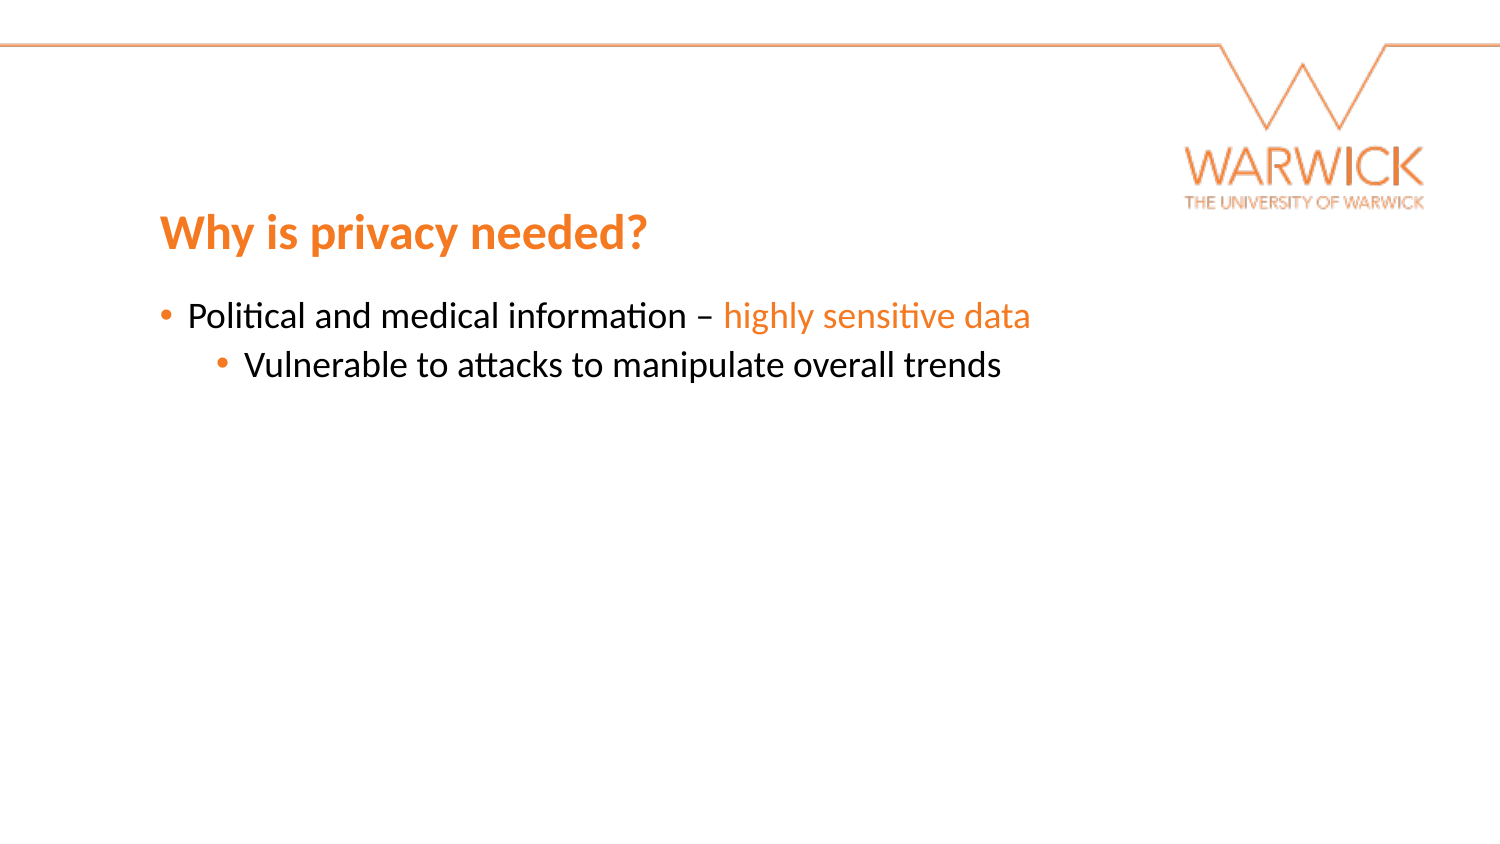

Why is privacy needed?

Political and medical information – highly sensitive data
Vulnerable to attacks to manipulate overall trends